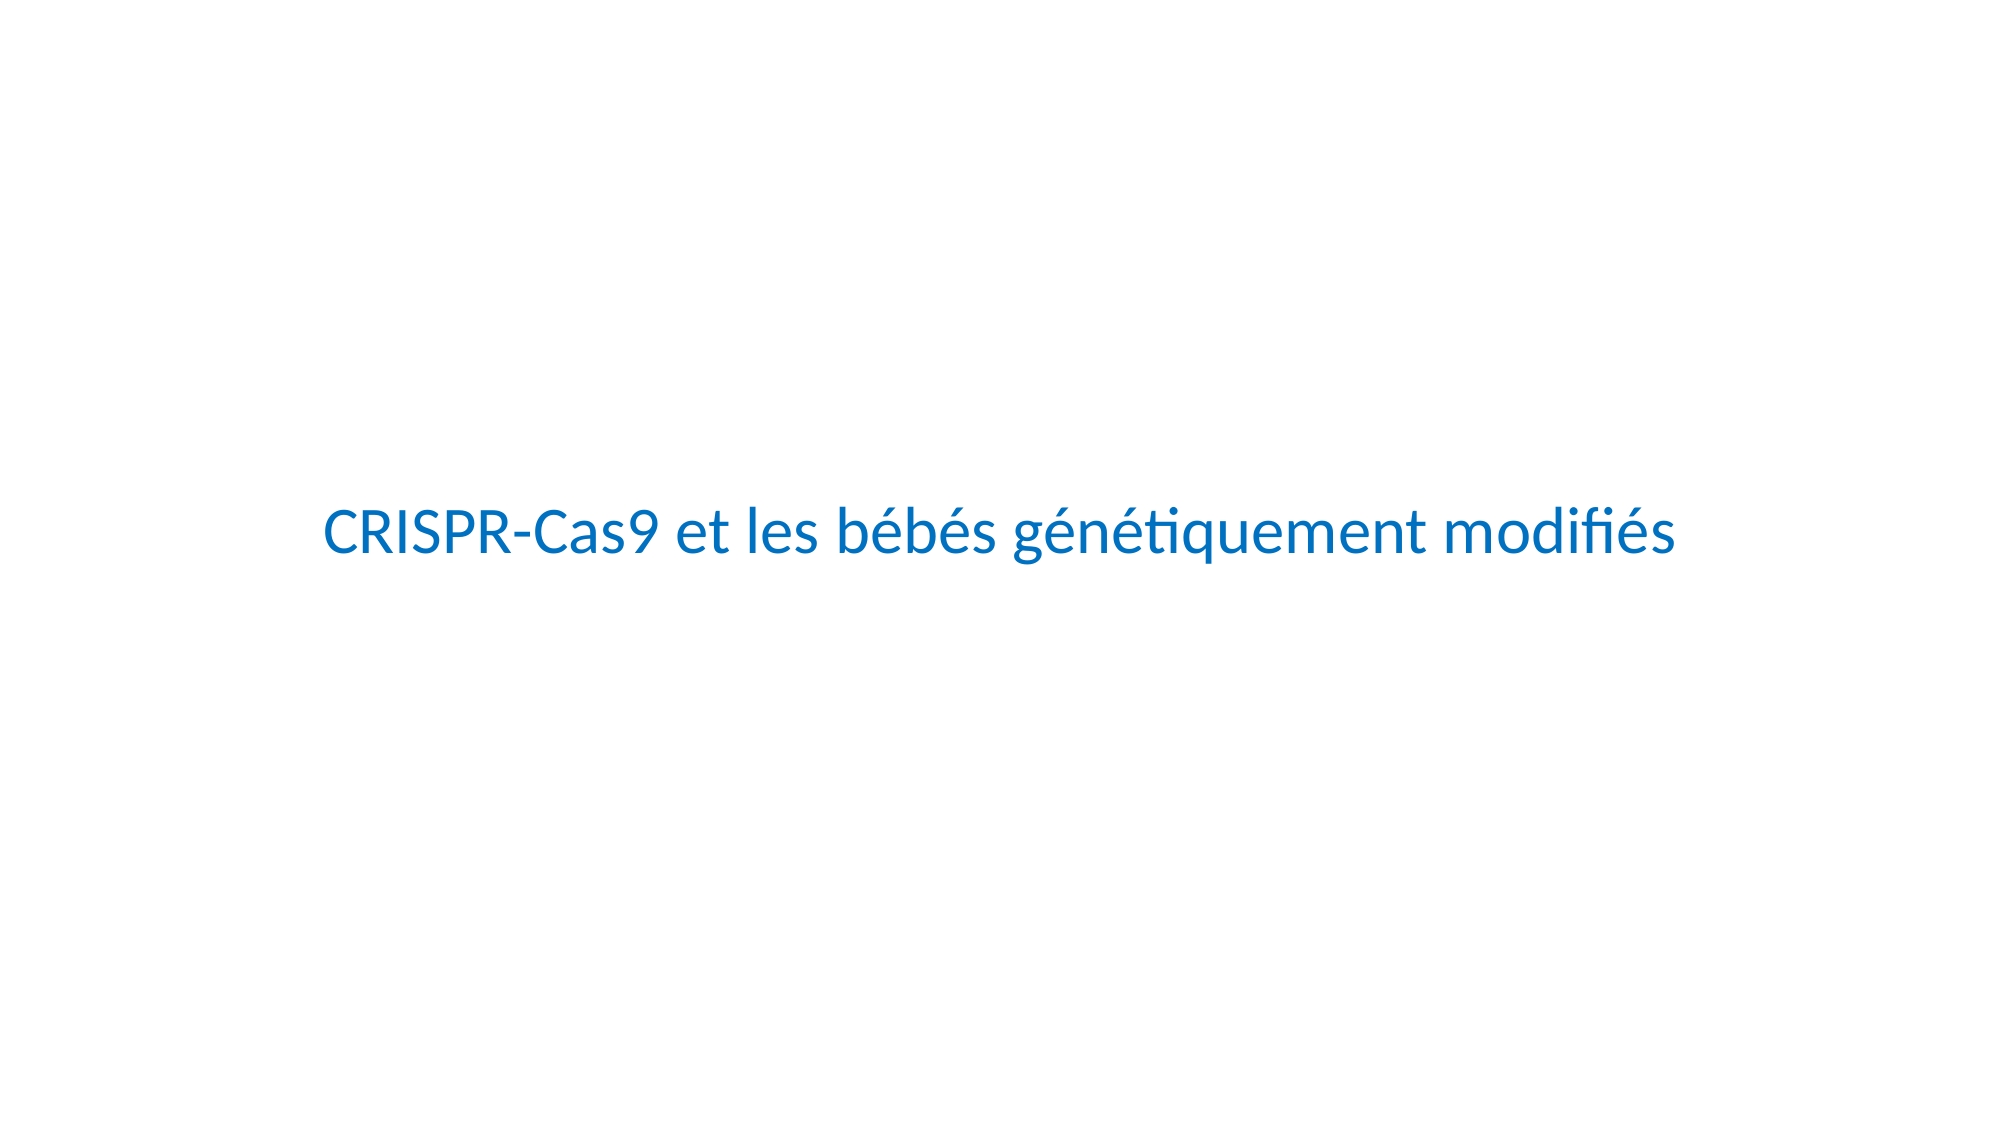

# CRISPR-Cas9 et les bébés génétiquement modifiés